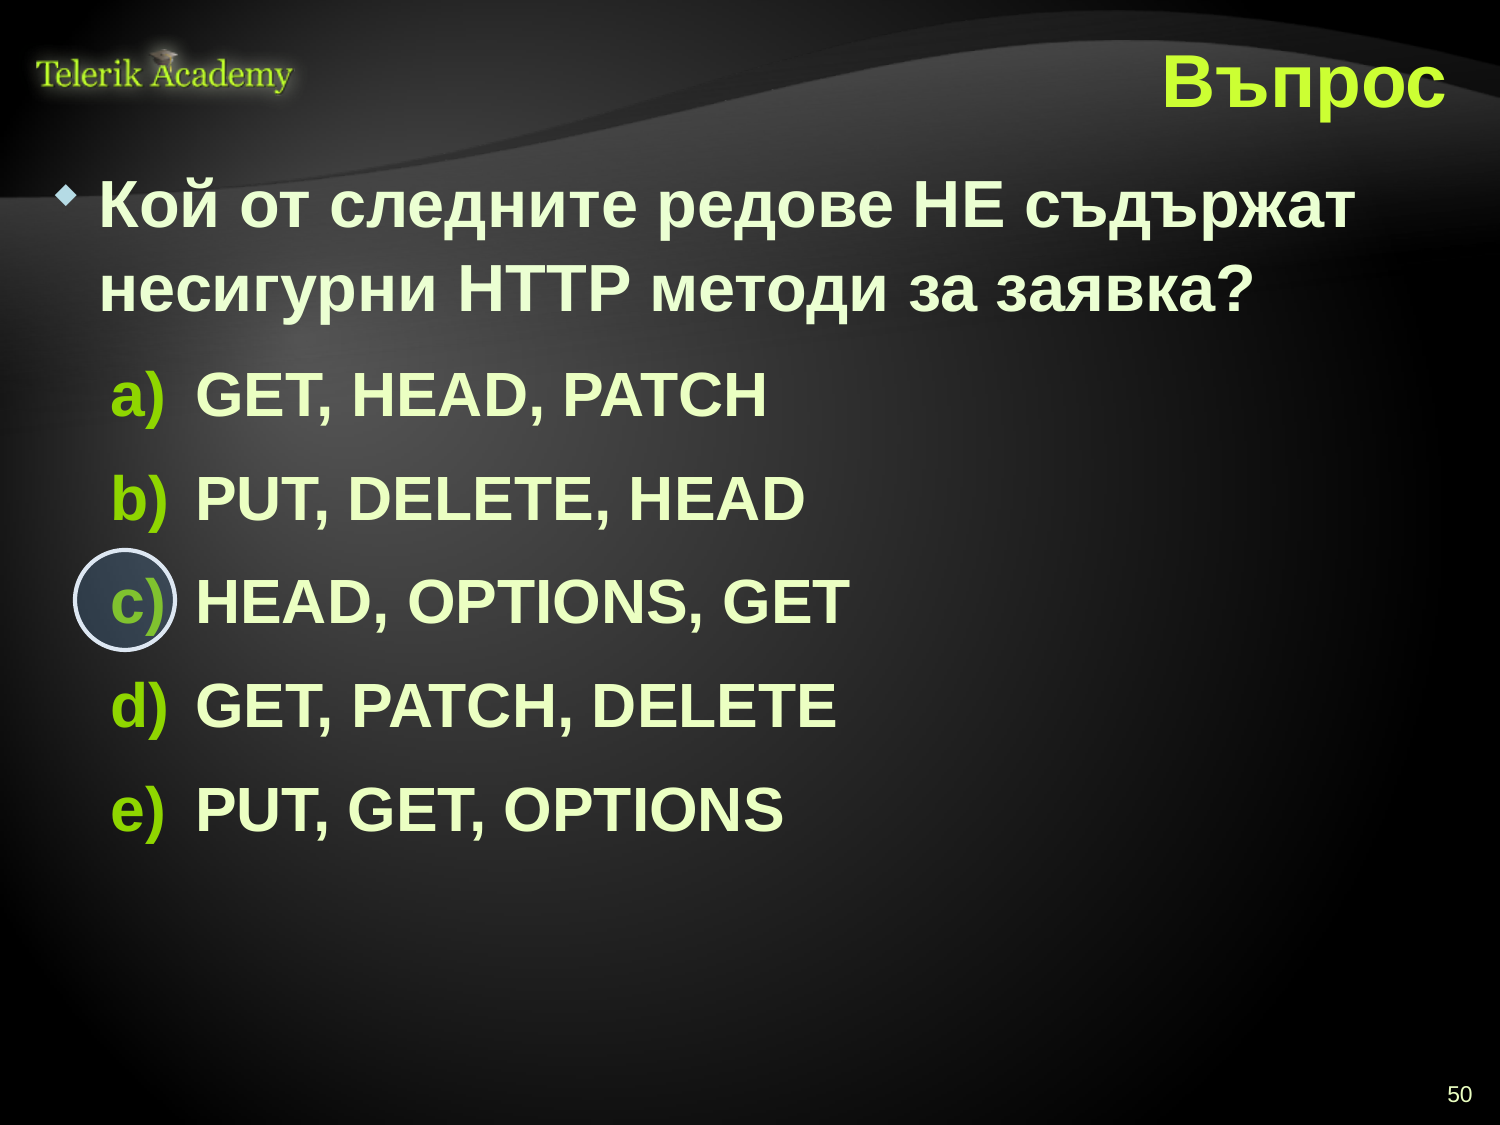

# Въпрос
Кой от следните редове НЕ съдържат несигурни HTTP методи за заявка?
GET, HEAD, PATCH
PUT, DELETE, HEAD
HEAD, OPTIONS, GET
GET, PATCH, DELETE
PUT, GET, OPTIONS

50